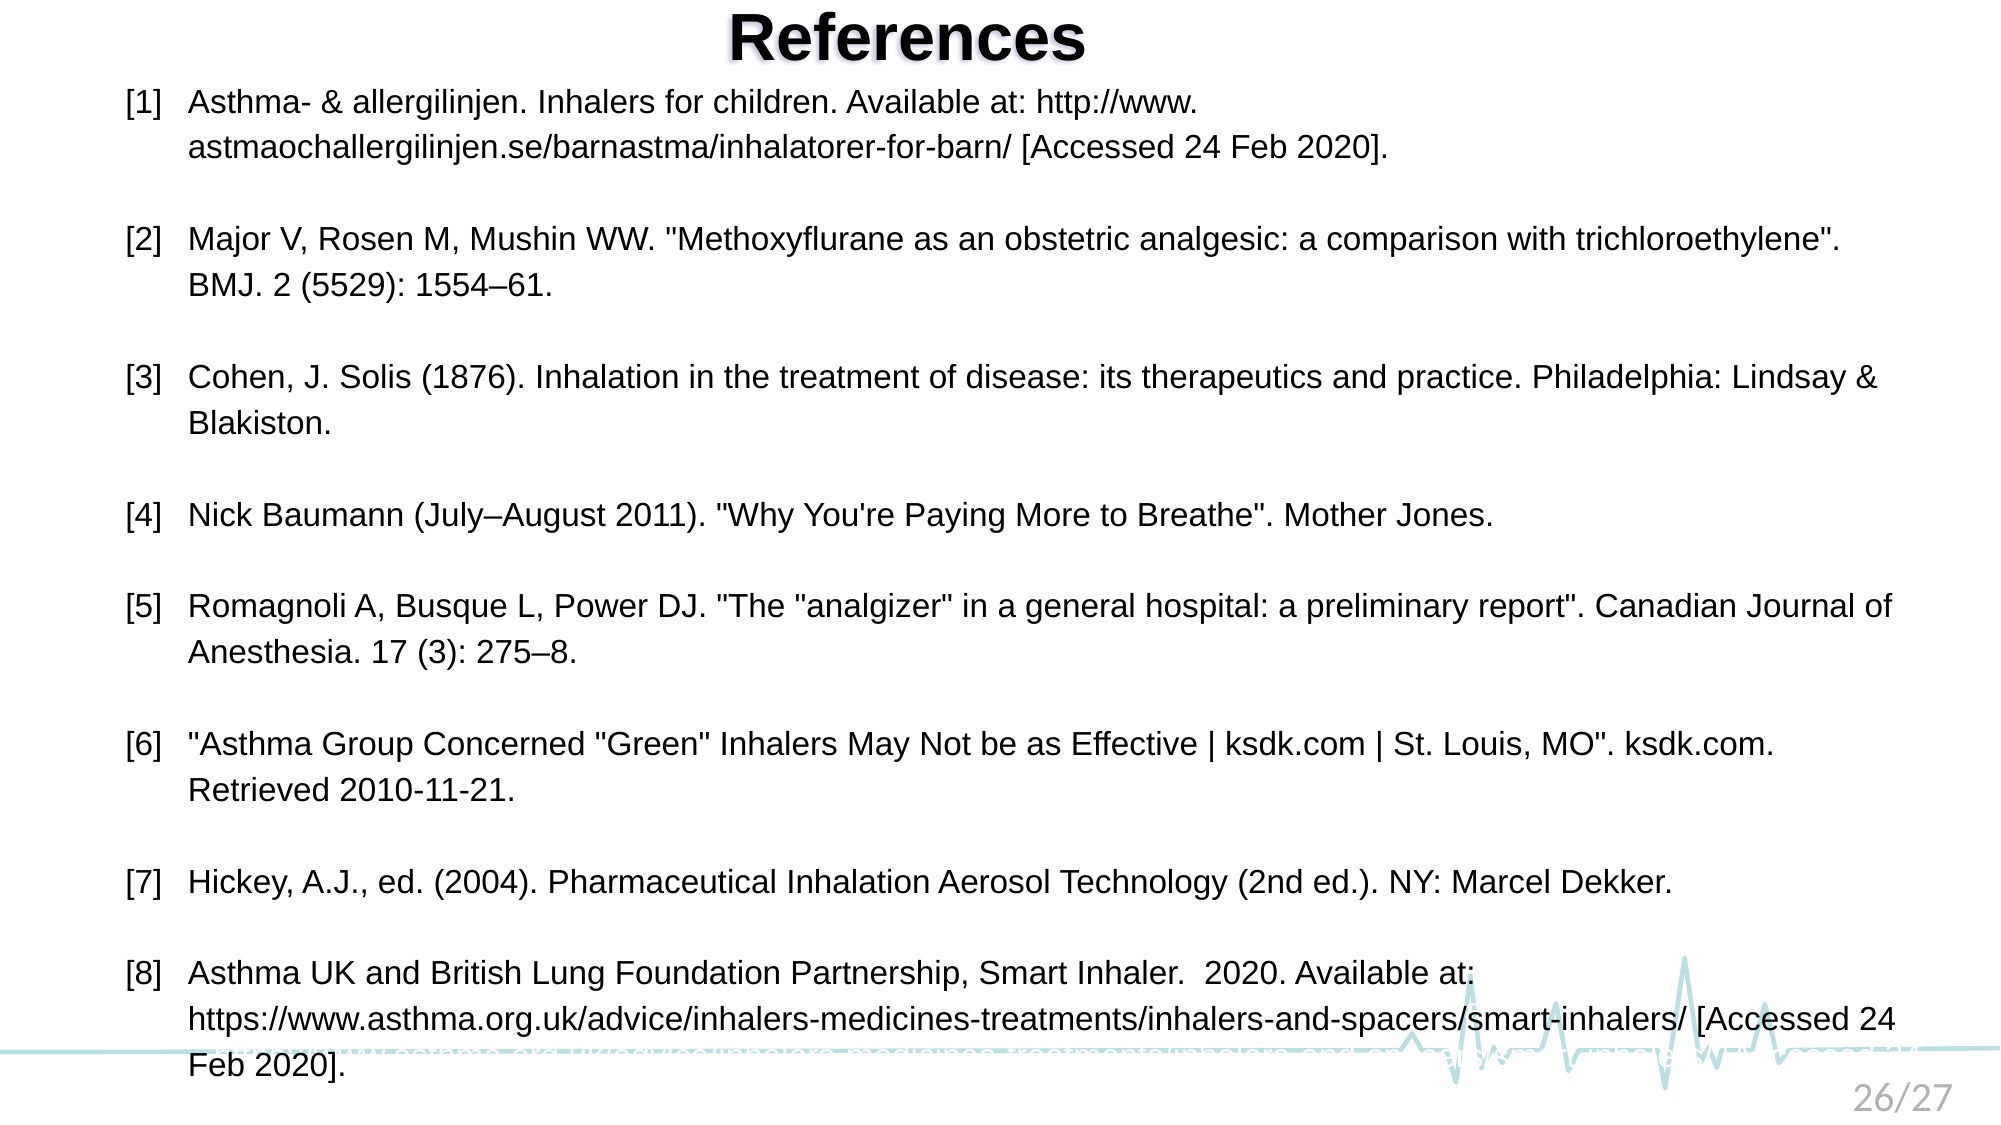

References
[1]	Asthma- & allergilinjen. Inhalers for children. Available at: http://www. astmaochallergilinjen.se/barnastma/inhalatorer-for-barn/ [Accessed 24 Feb 2020].

[2]	Major V, Rosen M, Mushin WW. "Methoxyflurane as an obstetric analgesic: a comparison with trichloroethylene". BMJ. 2 (5529): 1554–61.

[3]	Cohen, J. Solis (1876). Inhalation in the treatment of disease: its therapeutics and practice. Philadelphia: Lindsay & Blakiston.

[4]	Nick Baumann (July–August 2011). "Why You're Paying More to Breathe". Mother Jones.

[5]	Romagnoli A, Busque L, Power DJ. "The "analgizer" in a general hospital: a preliminary report". Canadian Journal of Anesthesia. 17 (3): 275–8.

[6]	"Asthma Group Concerned "Green" Inhalers May Not be as Effective | ksdk.com | St. Louis, MO". ksdk.com. Retrieved 2010-11-21.

[7]	Hickey, A.J., ed. (2004). Pharmaceutical Inhalation Aerosol Technology (2nd ed.). NY: Marcel Dekker.

[8]	Asthma UK and British Lung Foundation Partnership, Smart Inhaler.  2020. Available at: https://www.asthma.org.uk/advice/inhalers-medicines-treatments/inhalers-and-spacers/smart-inhalers/ [Accessed 24 Feb 2020].
[1]	Asthma- & allergilinjen. Inhalers for children. Available at: http://www. astmaochallergilinjen.se/barnastma/inhalatorer-for-barn/ [Accessed 24 Feb 2020].

[2]	Major V, Rosen M, Mushin WW. "Methoxyflurane as an obstetric analgesic: a comparison with trichloroethylene". BMJ. 2 (5529): 1554–61.

[3]	Cohen, J. Solis (1876). Inhalation in the treatment of disease: its therapeutics and practice. Philadelphia: Lindsay & Blakiston.

[4]	Nick Baumann (July–August 2011). "Why You're Paying More to Breathe". Mother Jones.

[5]	Romagnoli A, Busque L, Power DJ. "The "analgizer" in a general hospital: a preliminary report". Canadian Journal of Anesthesia. 17 (3): 275–8.

[6]	"Asthma Group Concerned "Green" Inhalers May Not be as Effective | ksdk.com | St. Louis, MO". ksdk.com. Retrieved 2010-11-21.

[7]	Hickey, A.J., ed. (2004). Pharmaceutical Inhalation Aerosol Technology (2nd ed.). NY: Marcel Dekker.

[8]	Asthma UK and British Lung Foundation Partnership, Smart Inhaler.  2020. Available at: https://www.asthma.org.uk/advice/inhalers-medicines-treatments/inhalers-and-spacers/smart-inhalers/ [Accessed 24 Feb 2020].
26/27